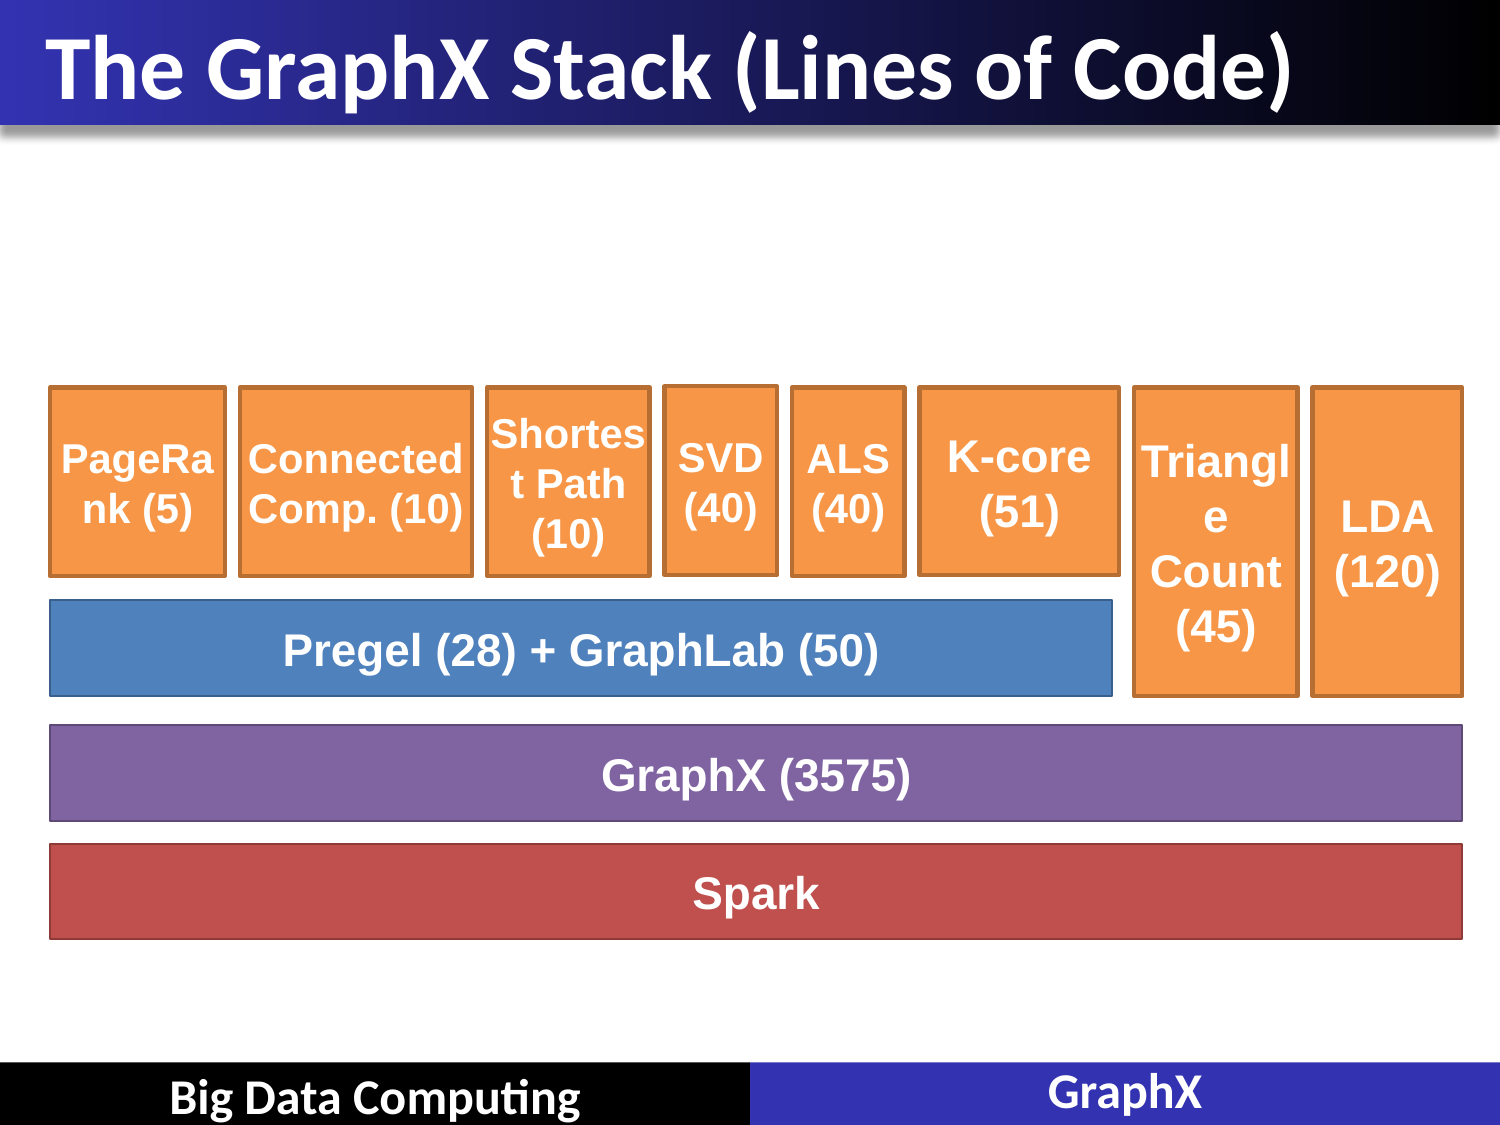

# The GraphX Stack (Lines of Code)
SVD
(40)
LDA
(120)
PageRank (5)
Connected Comp. (10)
Shortest Path (10)
ALS
(40)
K-core
(51)
Triangle
Count
(45)
Pregel (28) + GraphLab (50)
GraphX (3575)
Spark
GraphX
Big Data Computing